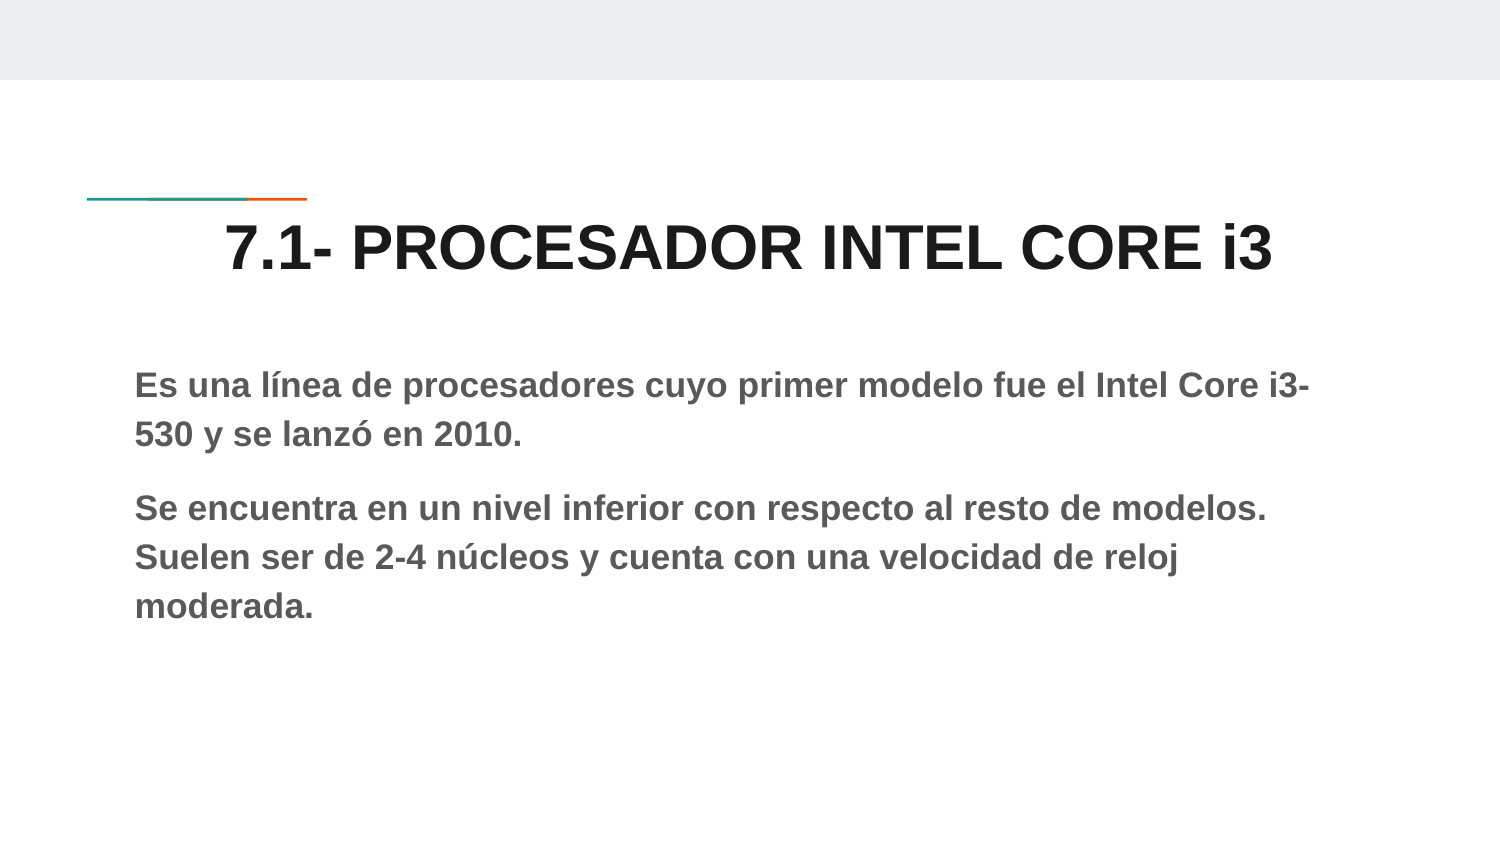

# 7.1- PROCESADOR INTEL CORE i3
Es una línea de procesadores cuyo primer modelo fue el Intel Core i3-530 y se lanzó en 2010.
Se encuentra en un nivel inferior con respecto al resto de modelos. Suelen ser de 2-4 núcleos y cuenta con una velocidad de reloj moderada.